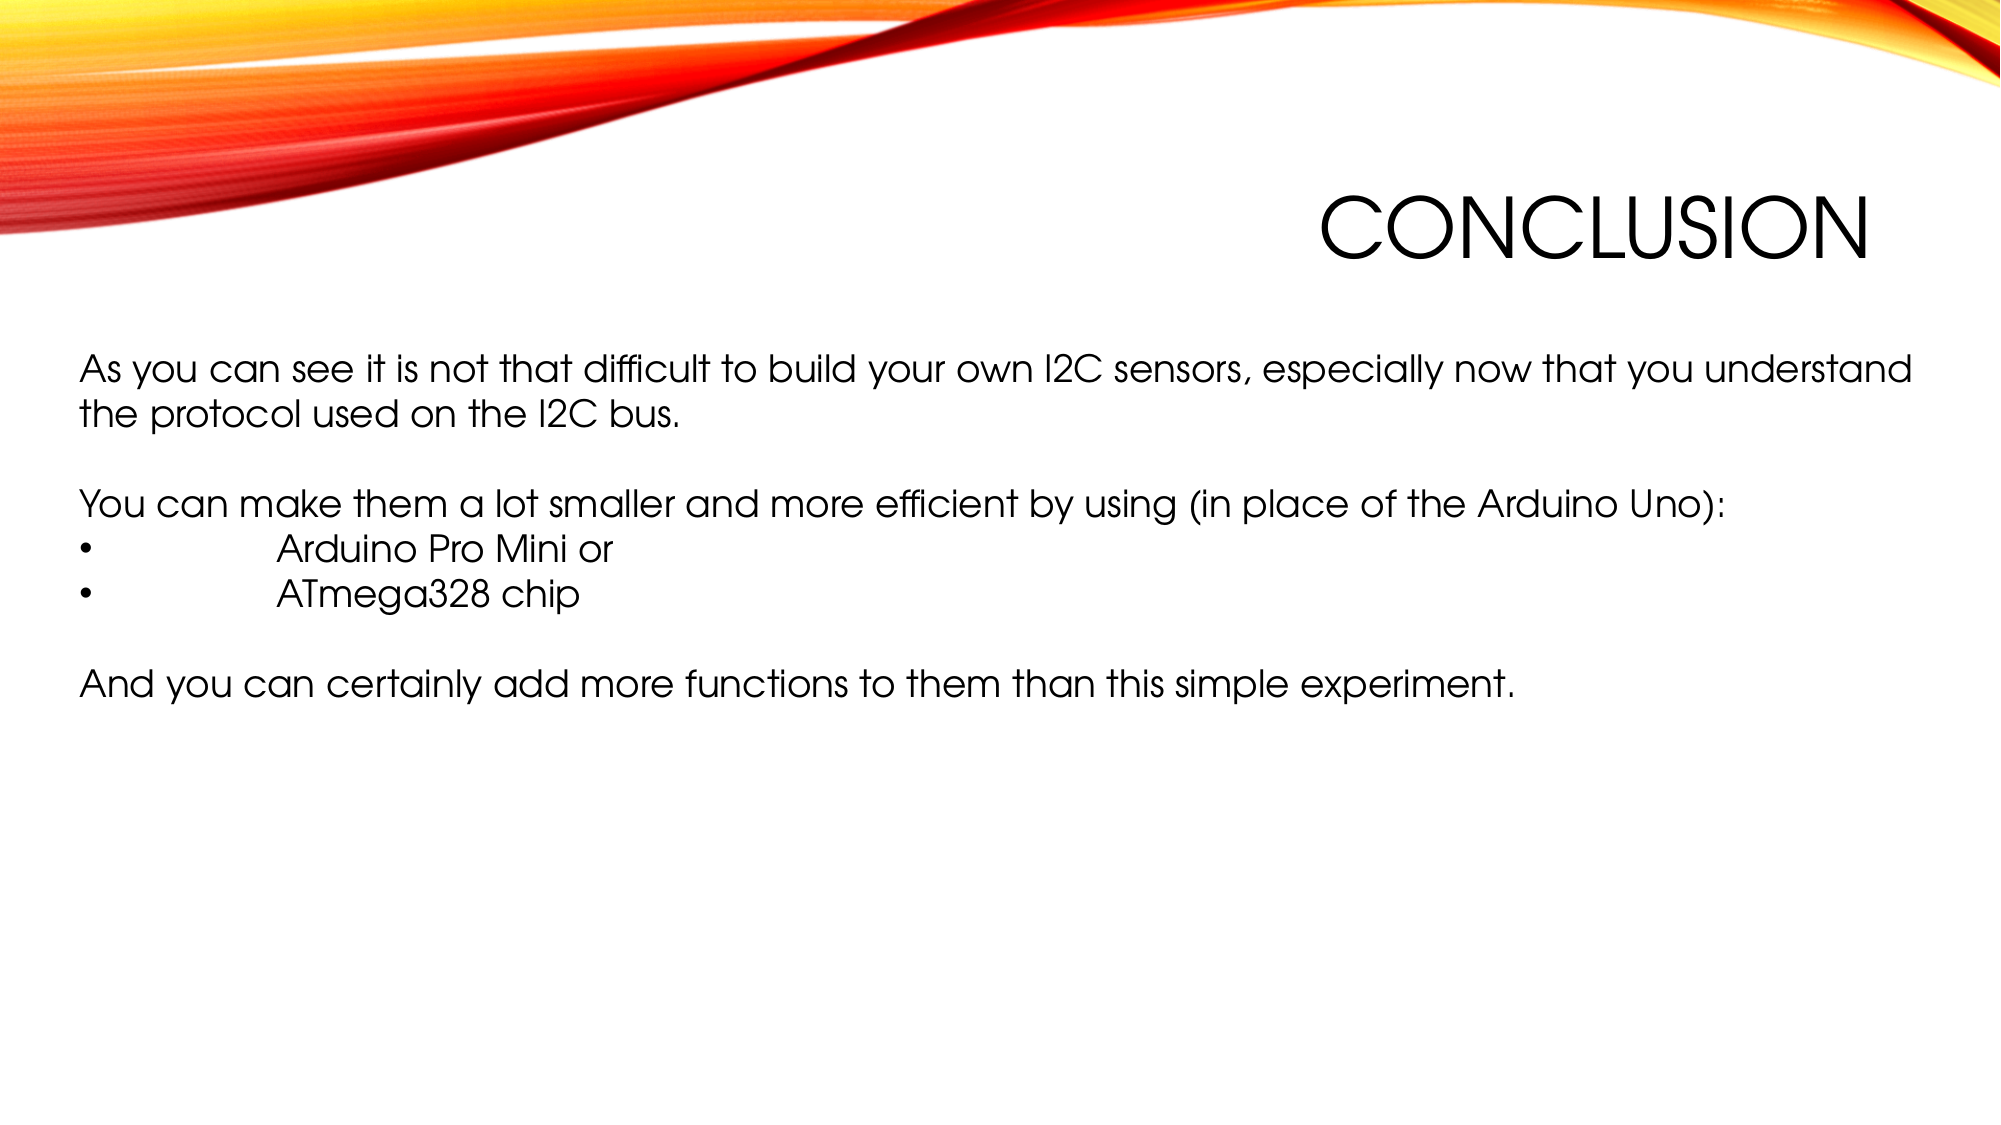

# Conclusion
As you can see it is not that difficult to build your own I2C sensors, especially now that you understand the protocol used on the I2C bus.

You can make them a lot smaller and more efficient by using (in place of the Arduino Uno):
	Arduino Pro Mini or
	ATmega328 chip

And you can certainly add more functions to them than this simple experiment.